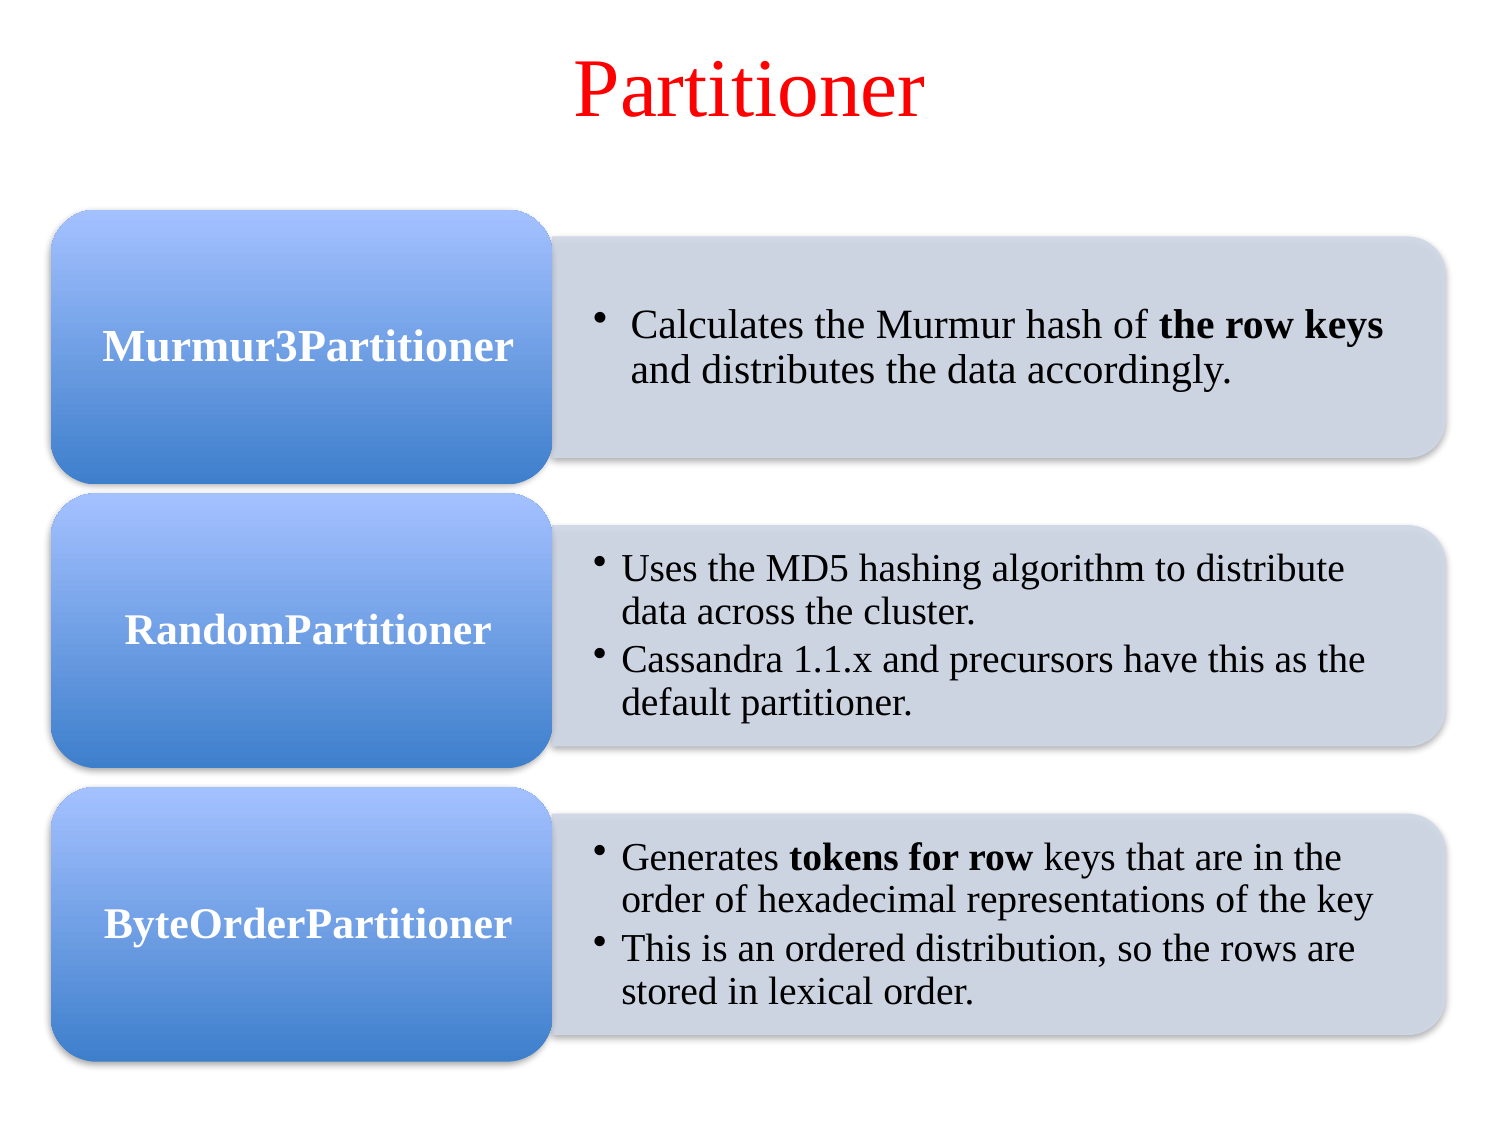

# Partitioner
Calculates the Murmur hash of the row keys and distributes the data accordingly.
Murmur3Partitioner
Uses the MD5 hashing algorithm to distribute data across the cluster.
Cassandra 1.1.x and precursors have this as the default partitioner.
RandomPartitioner
Generates tokens for row keys that are in the order of hexadecimal representations of the key
This is an ordered distribution, so the rows are stored in lexical order.
ByteOrderPartitioner